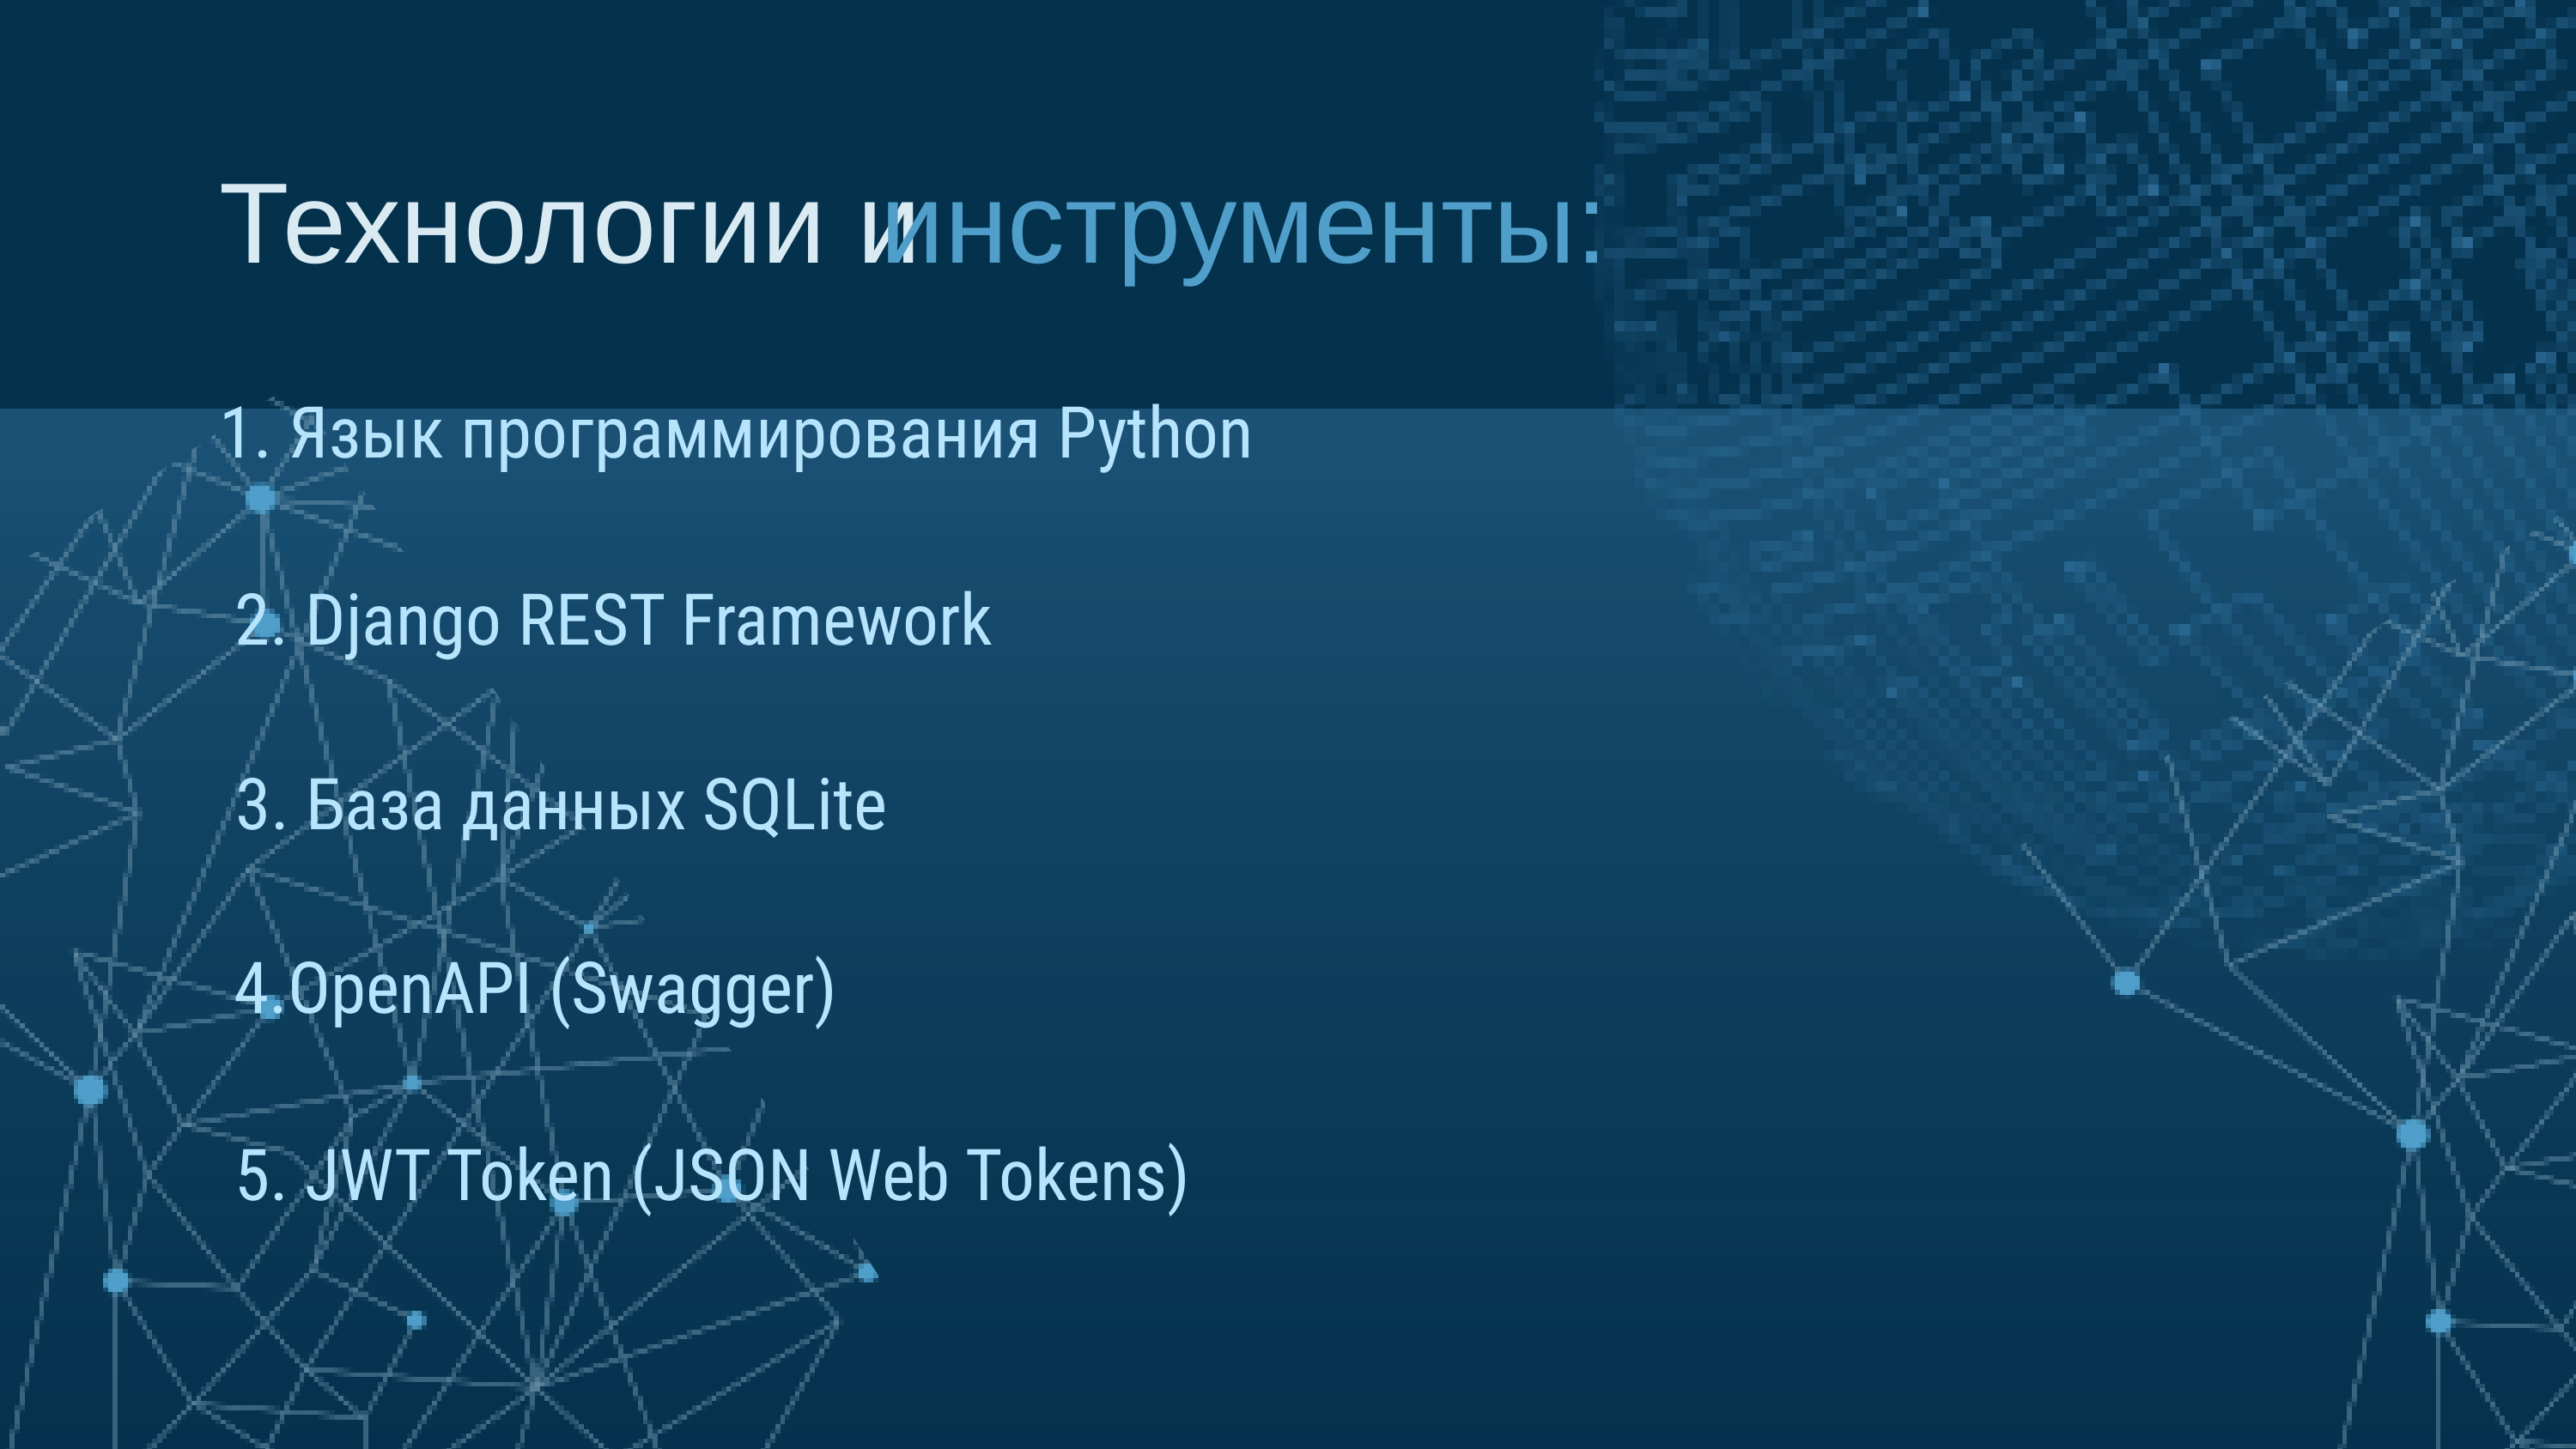

Технологии и
инструменты:
1. Язык программирования Python

 2. Django REST Framework

 3. База данных SQLite

4.OpenAPI (Swagger)
 5. JWT Token (JSON Web Tokens)